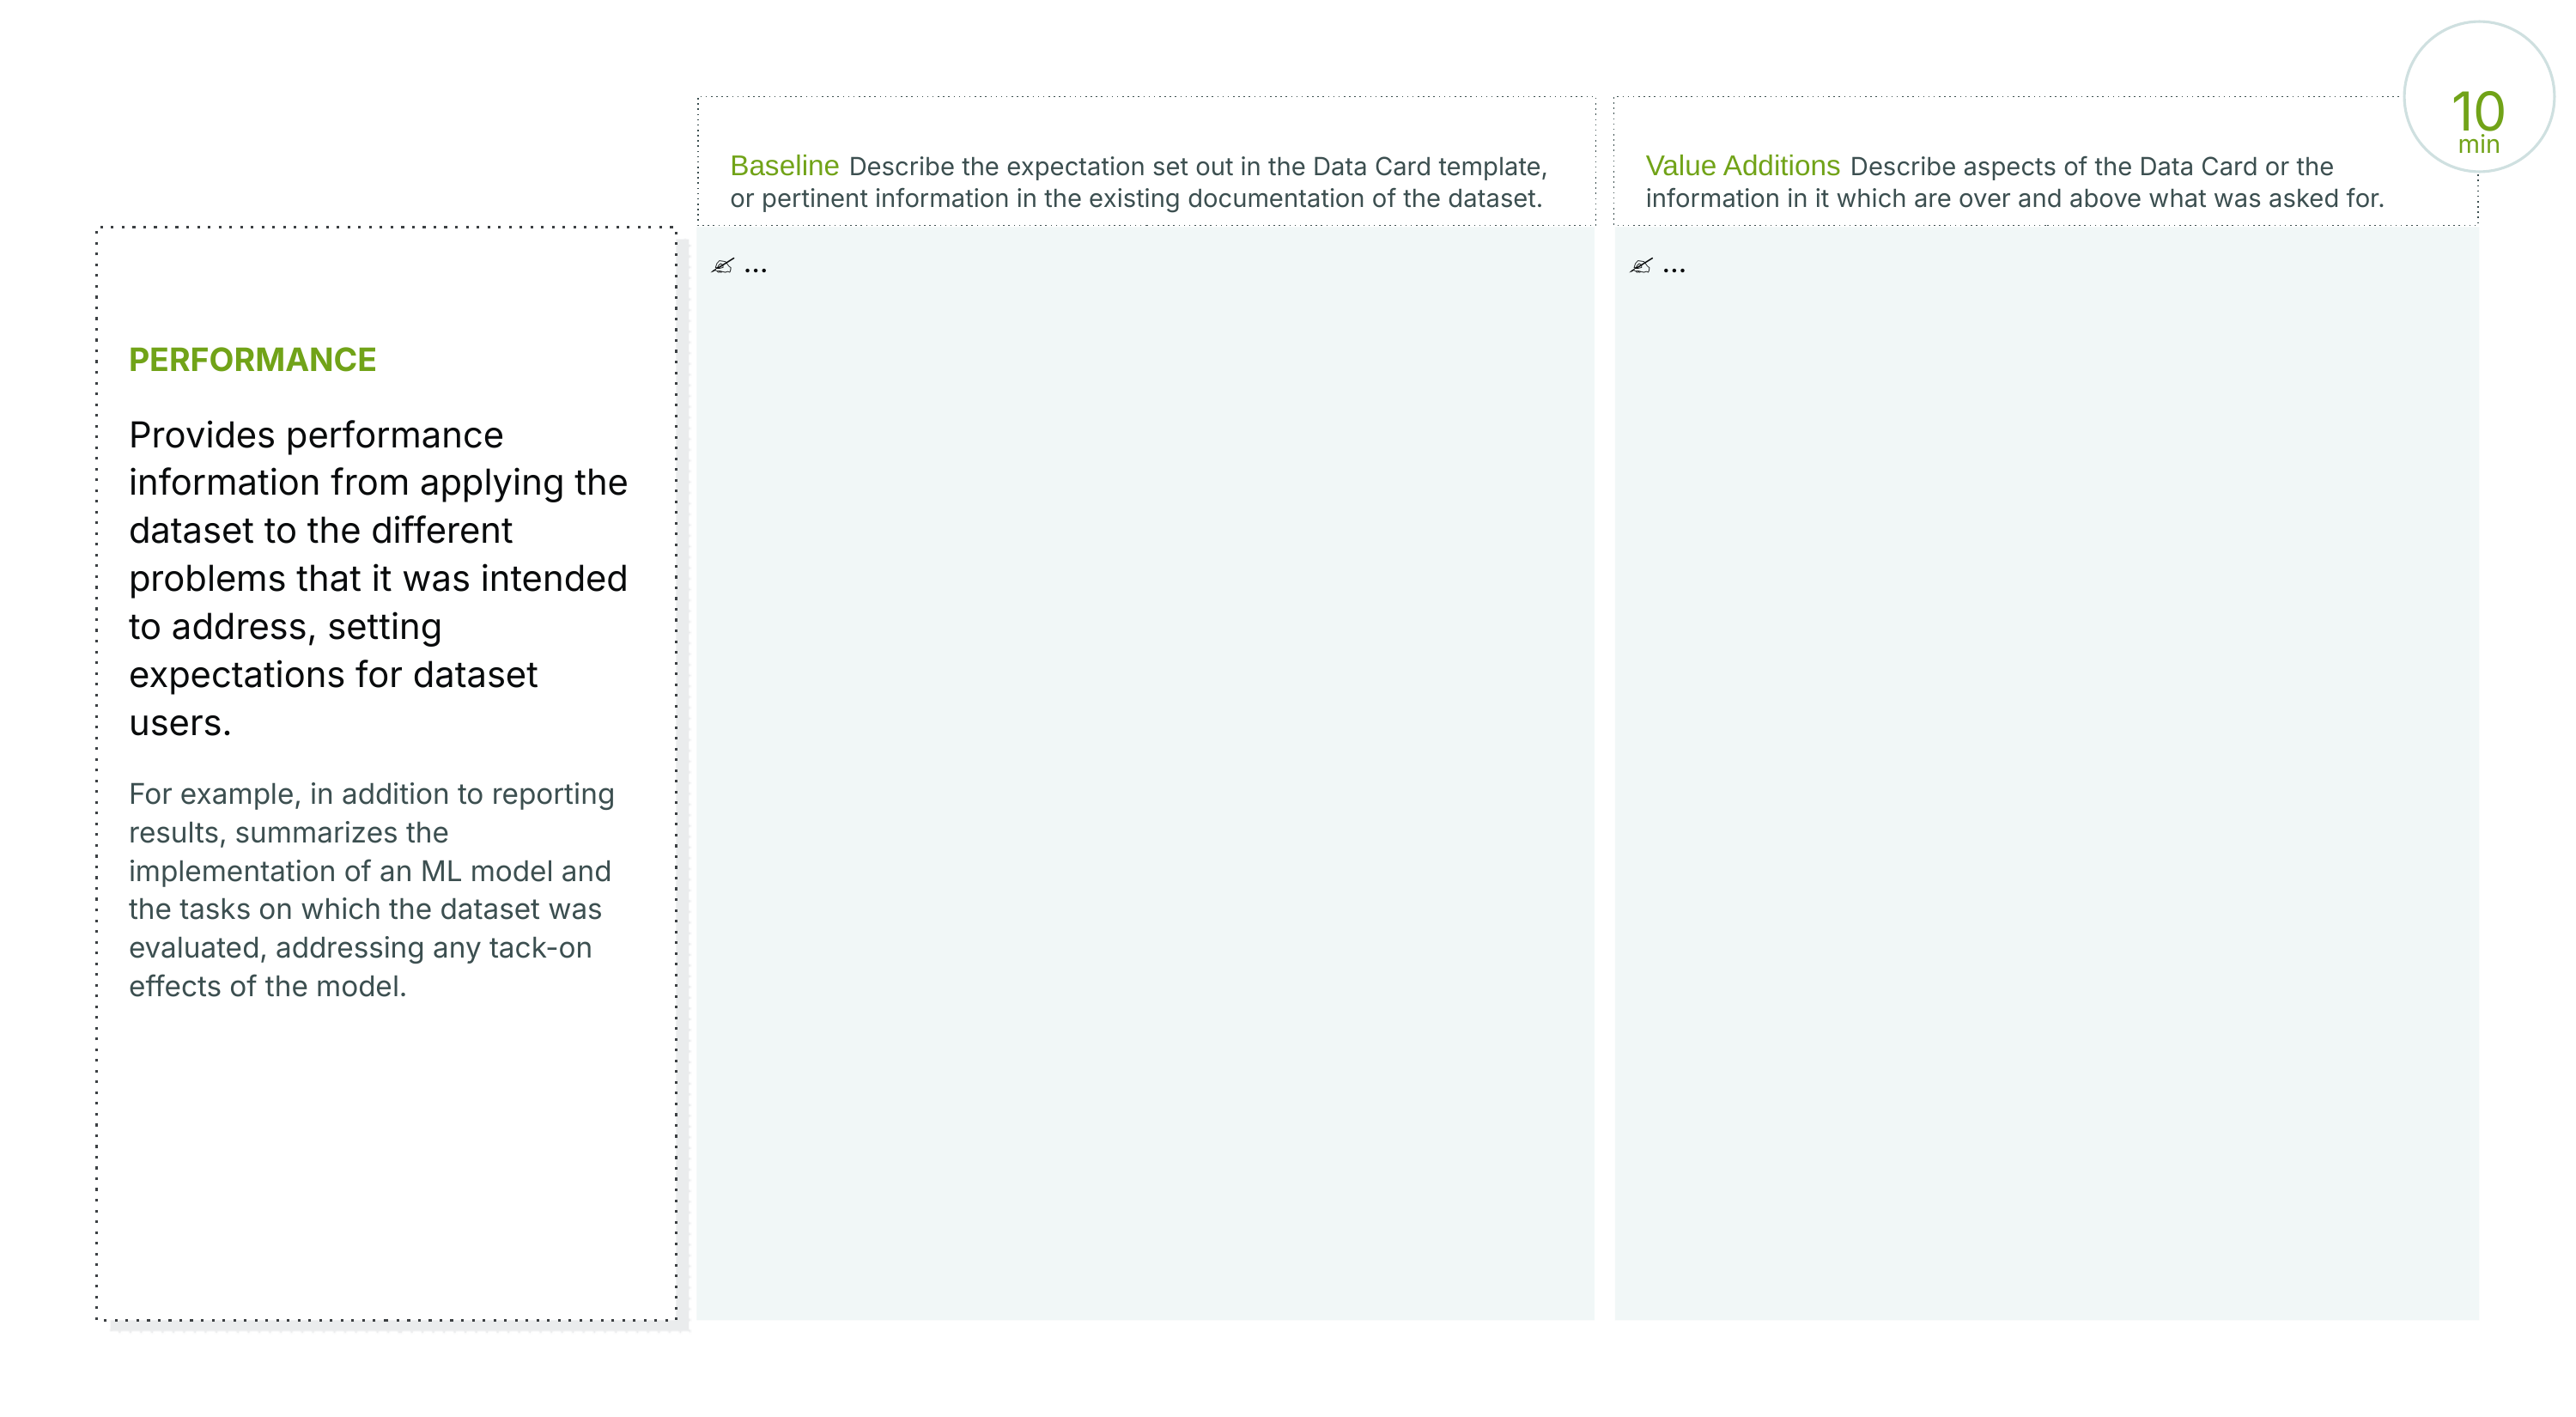

10
min
Baseline Describe the expectation set out in the Data Card template, or pertinent information in the existing documentation of the dataset.
Value Additions Describe aspects of the Data Card or the information in it which are over and above what was asked for.
✍️ …
PERFORMANCE
Provides performance information from applying the dataset to the different problems that it was intended to address, setting expectations for dataset users.
For example, in addition to reporting results, summarizes the implementation of an ML model and the tasks on which the dataset was evaluated, addressing any tack-on effects of the model.

✍️ …